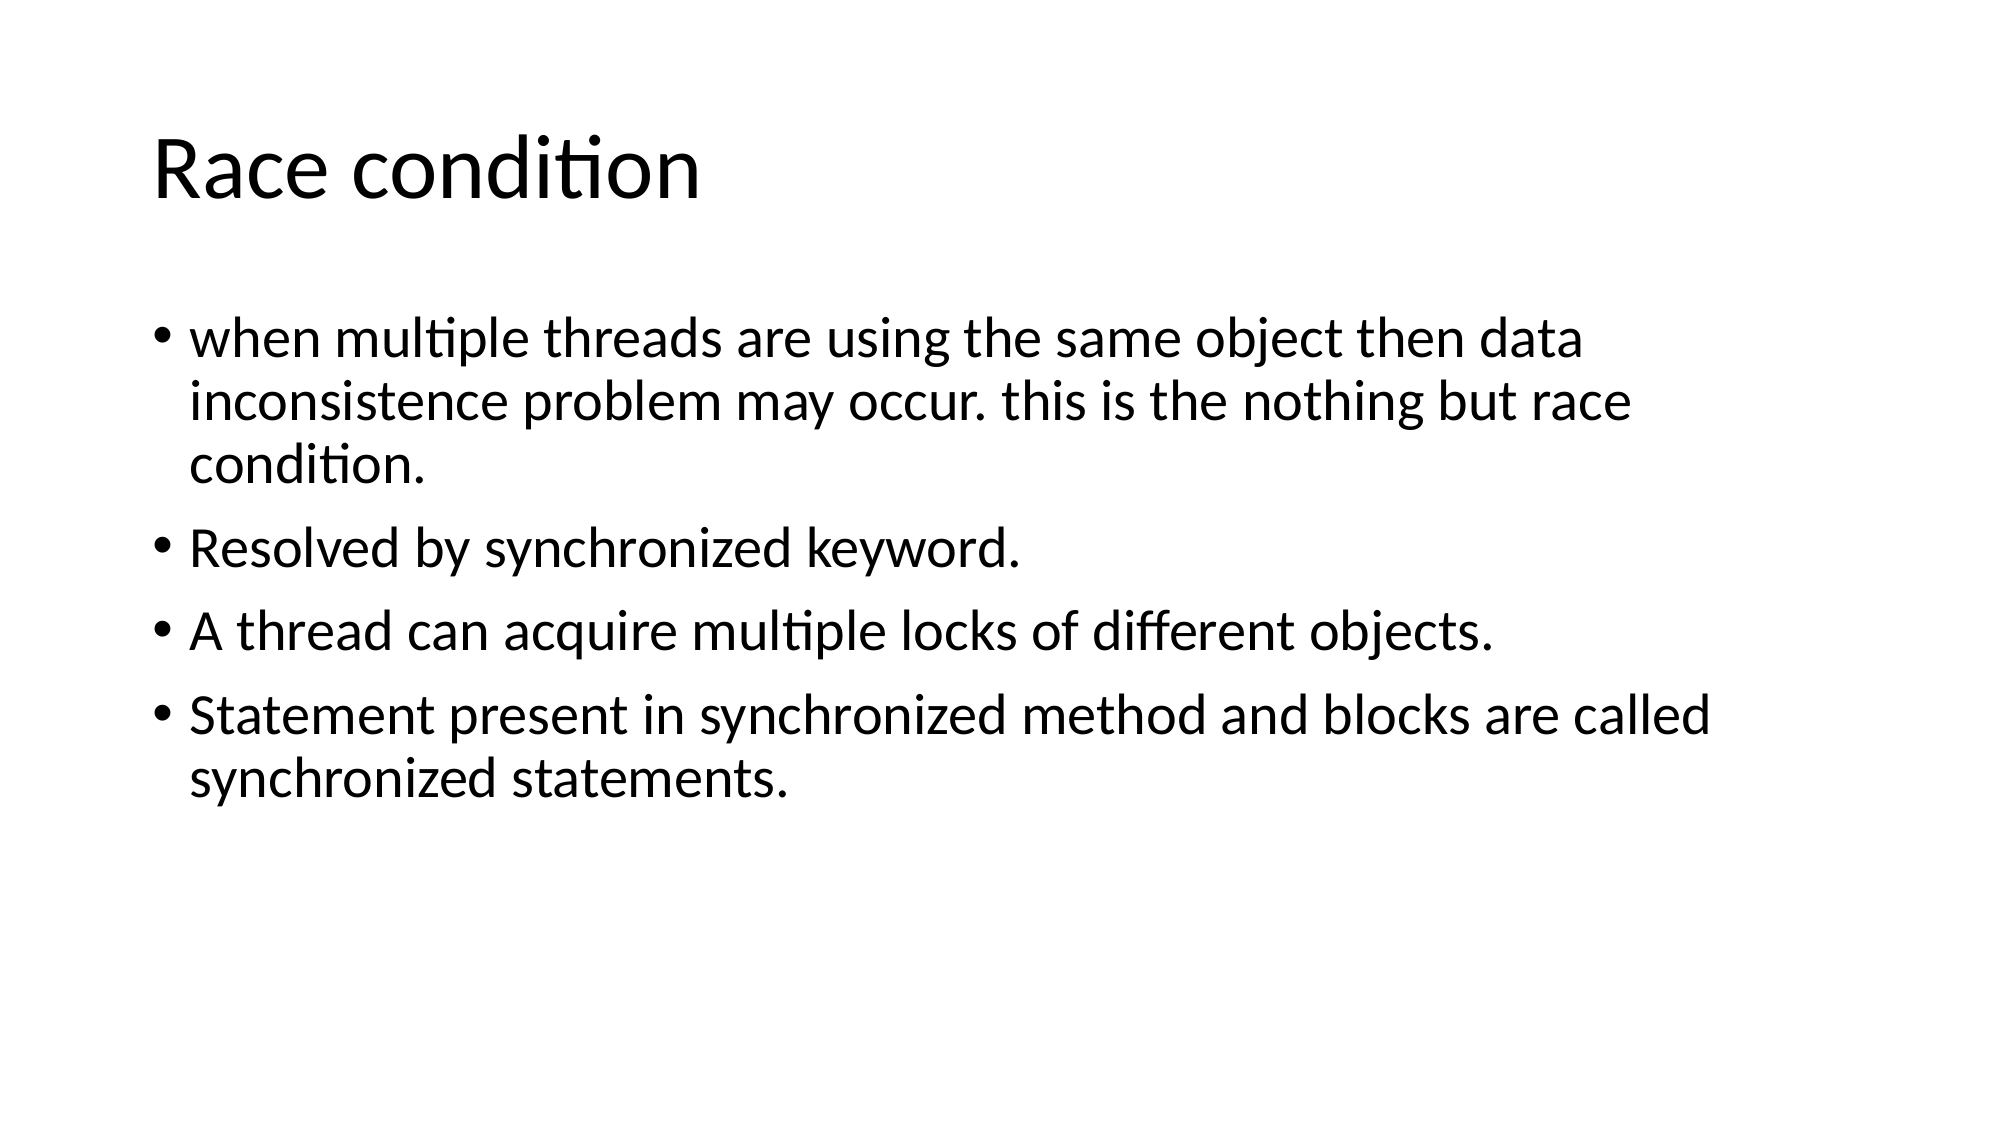

# Race condition
when multiple threads are using the same object then data inconsistence problem may occur. this is the nothing but race condition.
Resolved by synchronized keyword.
A thread can acquire multiple locks of different objects.
Statement present in synchronized method and blocks are called synchronized statements.